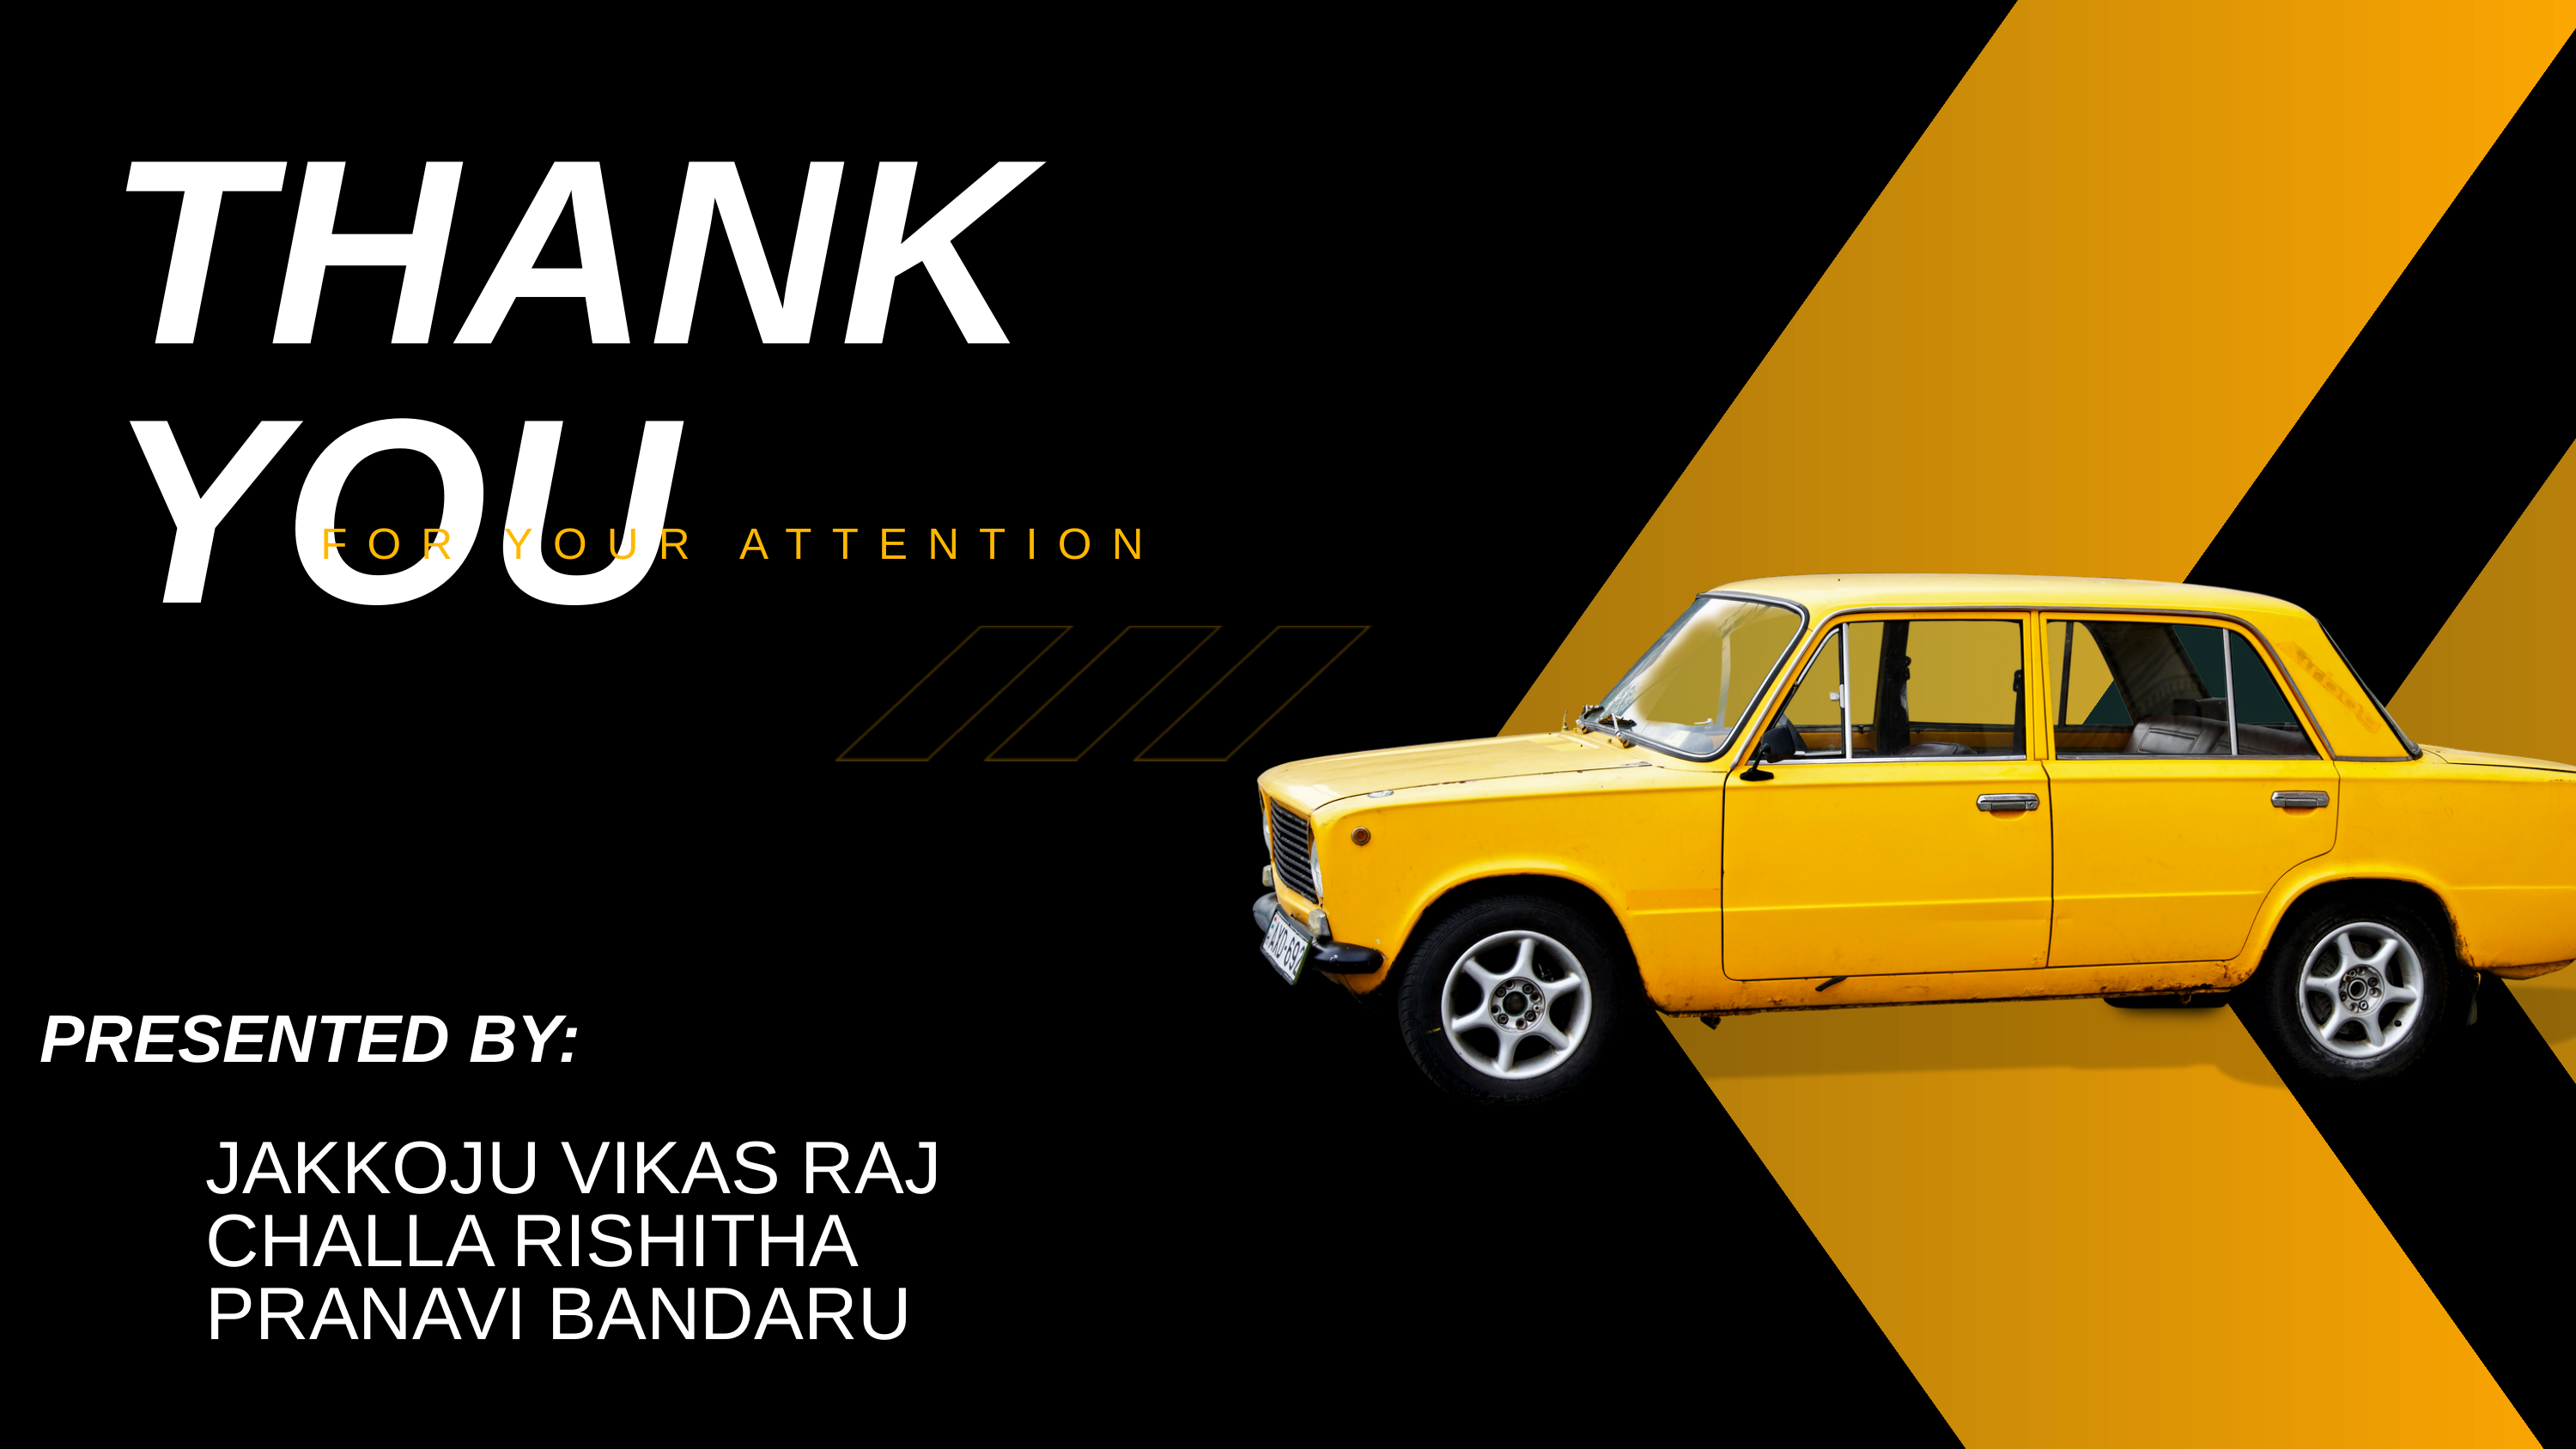

THANK YOU
FOR YOUR ATTENTION

PRESENTED BY:

JAKKOJU VIKAS RAJ
CHALLA RISHITHA
PRANAVI BANDARU